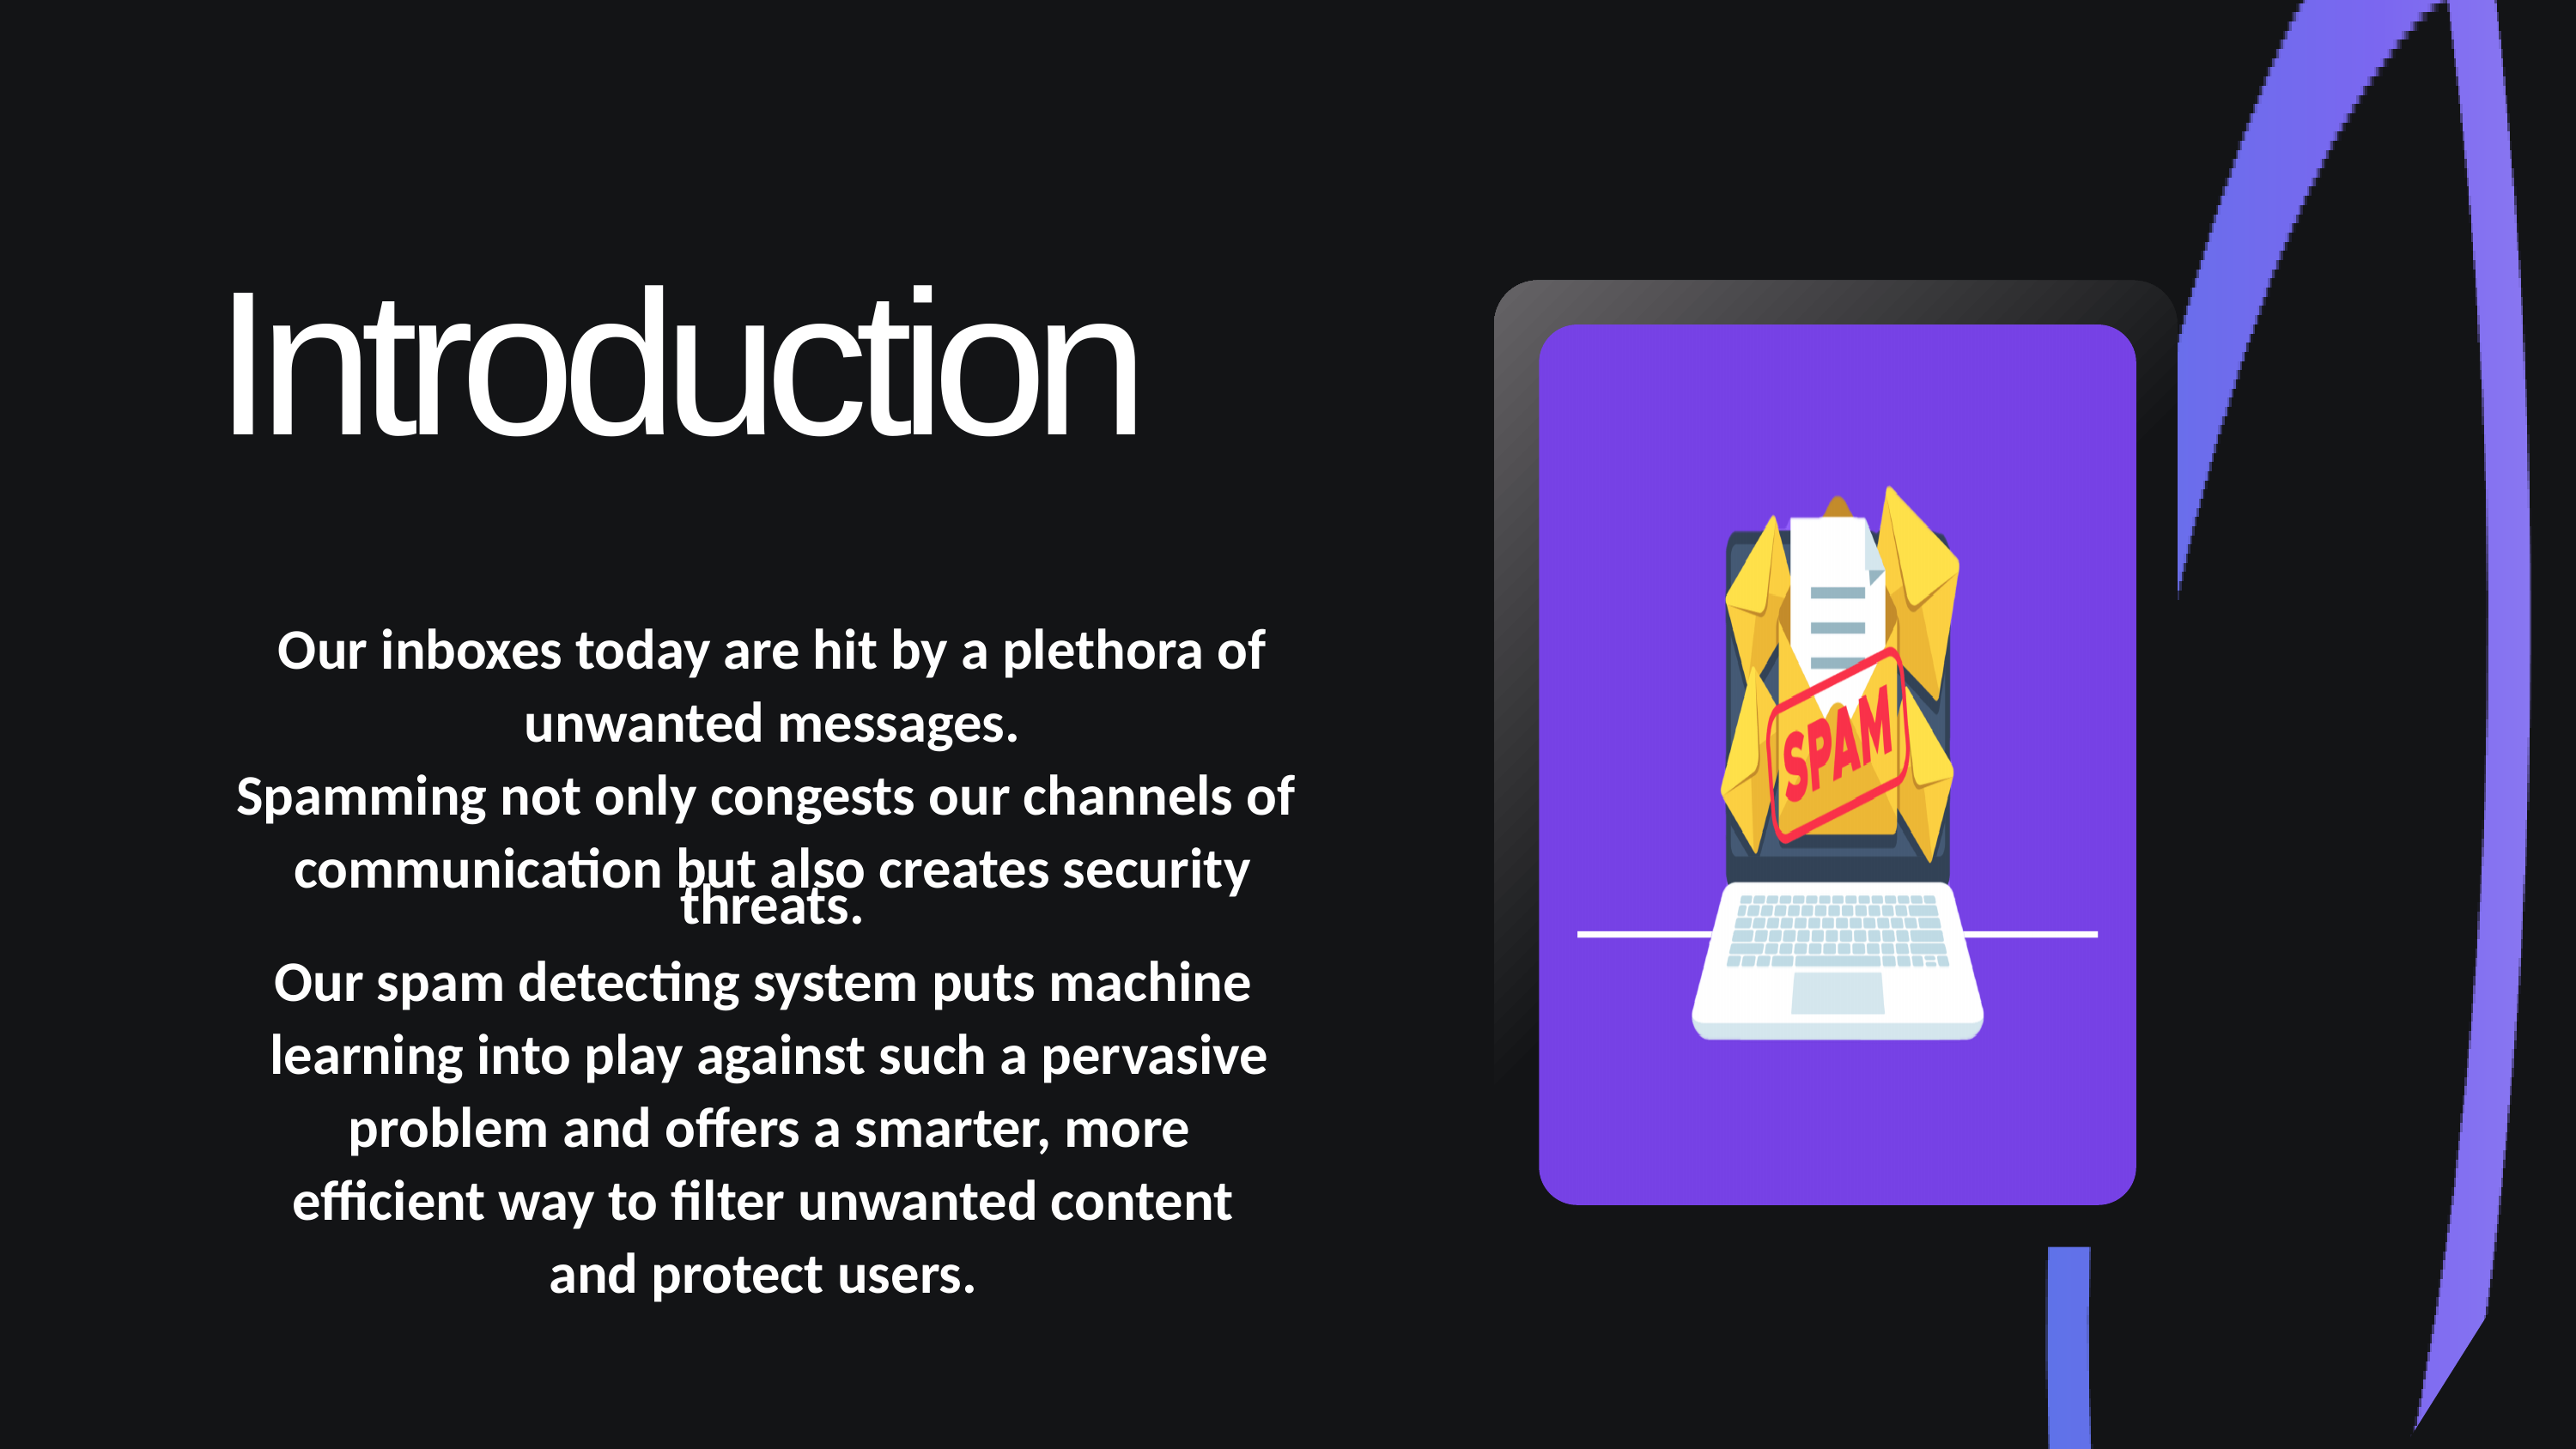

Introduction

Our inboxes today are hit by a plethora of

 unwanted messages.

Spamming not only congests our channels of

communication but also creates security threats.
Our spam detecting system puts machine

 learning into play against such a pervasive

 problem and offers a smarter, more

 efficient way to filter unwanted content

and protect users.